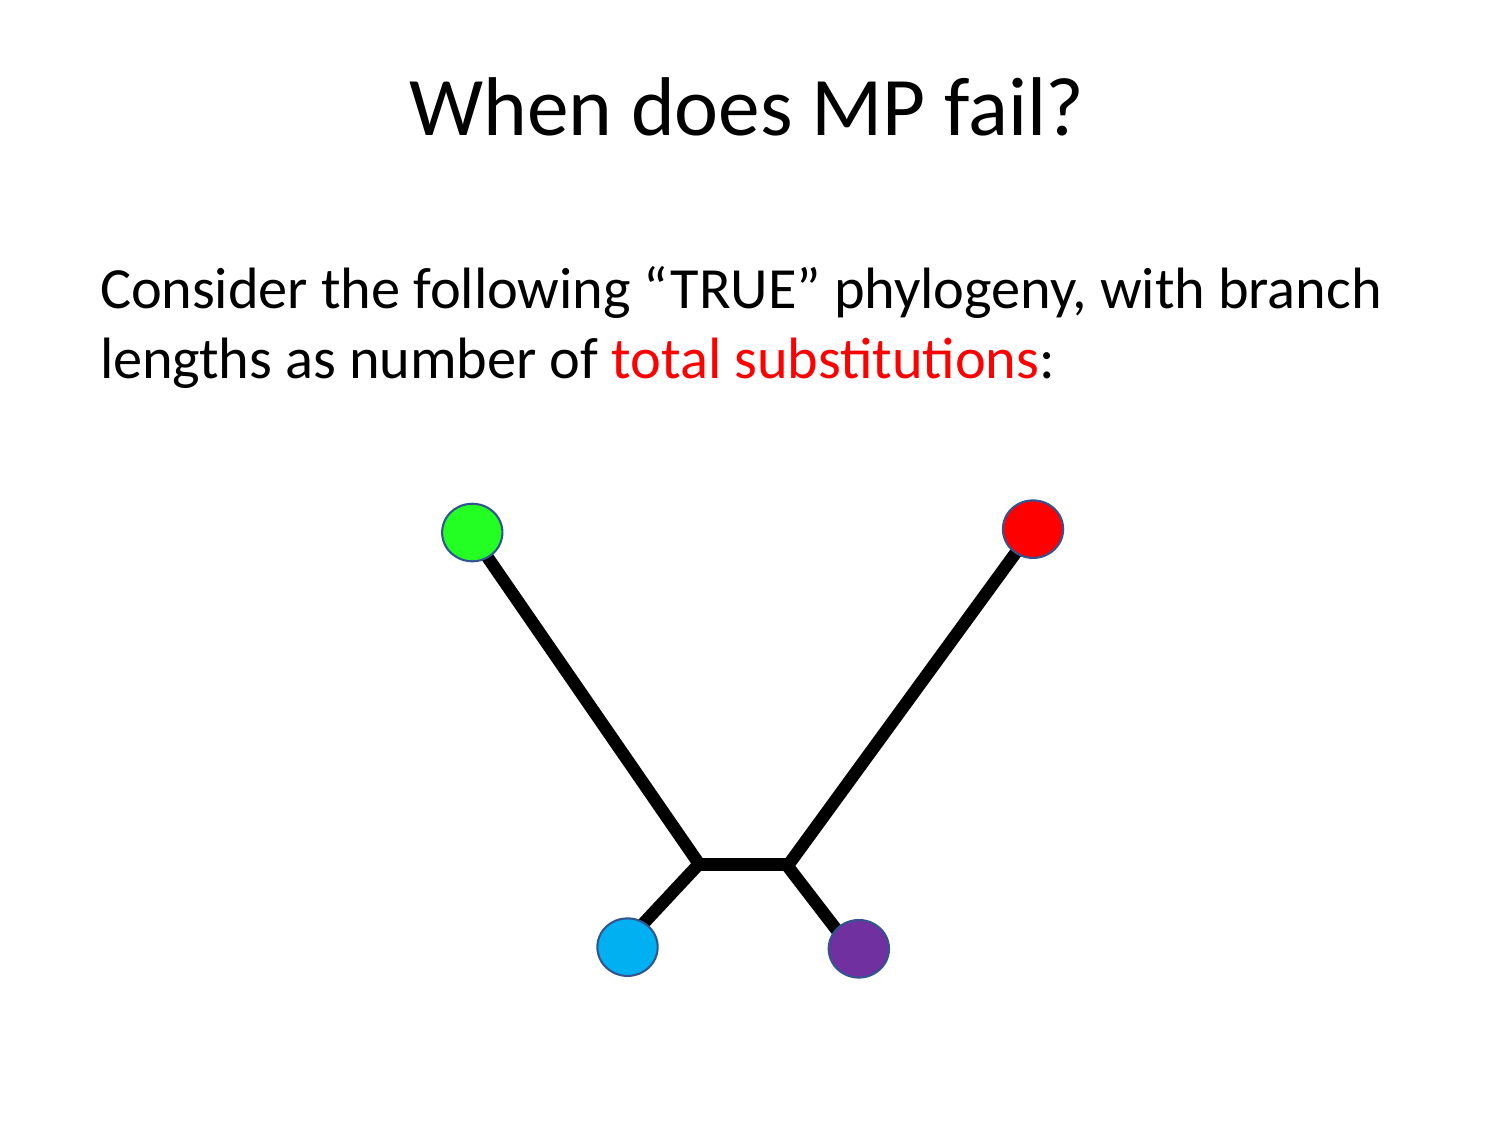

When does MP fail?
Consider the following “TRUE” phylogeny, with branch lengths as number of total substitutions: